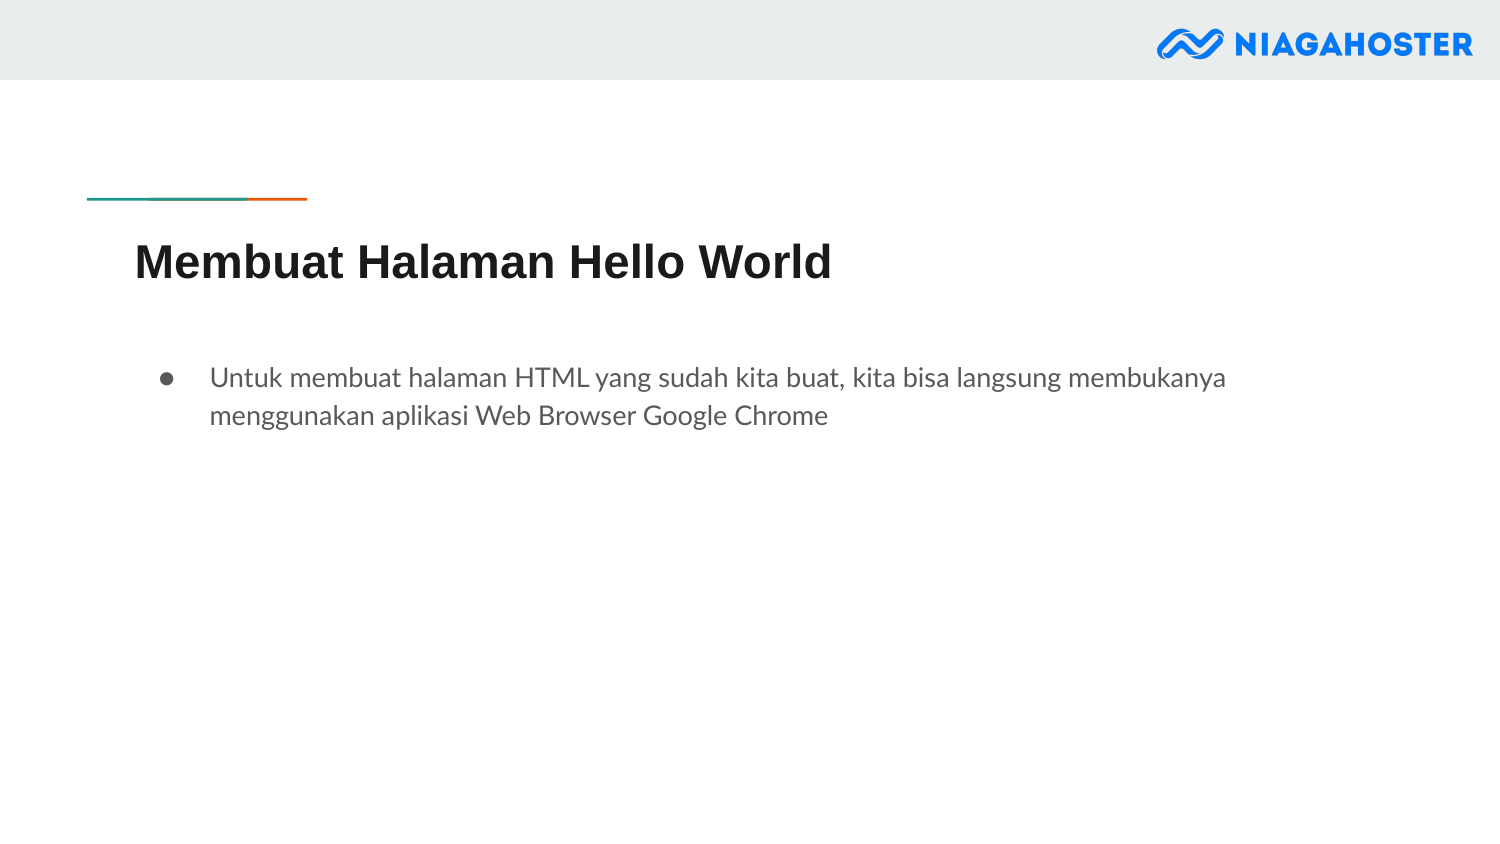

# Membuat Halaman Hello World
Untuk membuat halaman HTML yang sudah kita buat, kita bisa langsung membukanya menggunakan aplikasi Web Browser Google Chrome